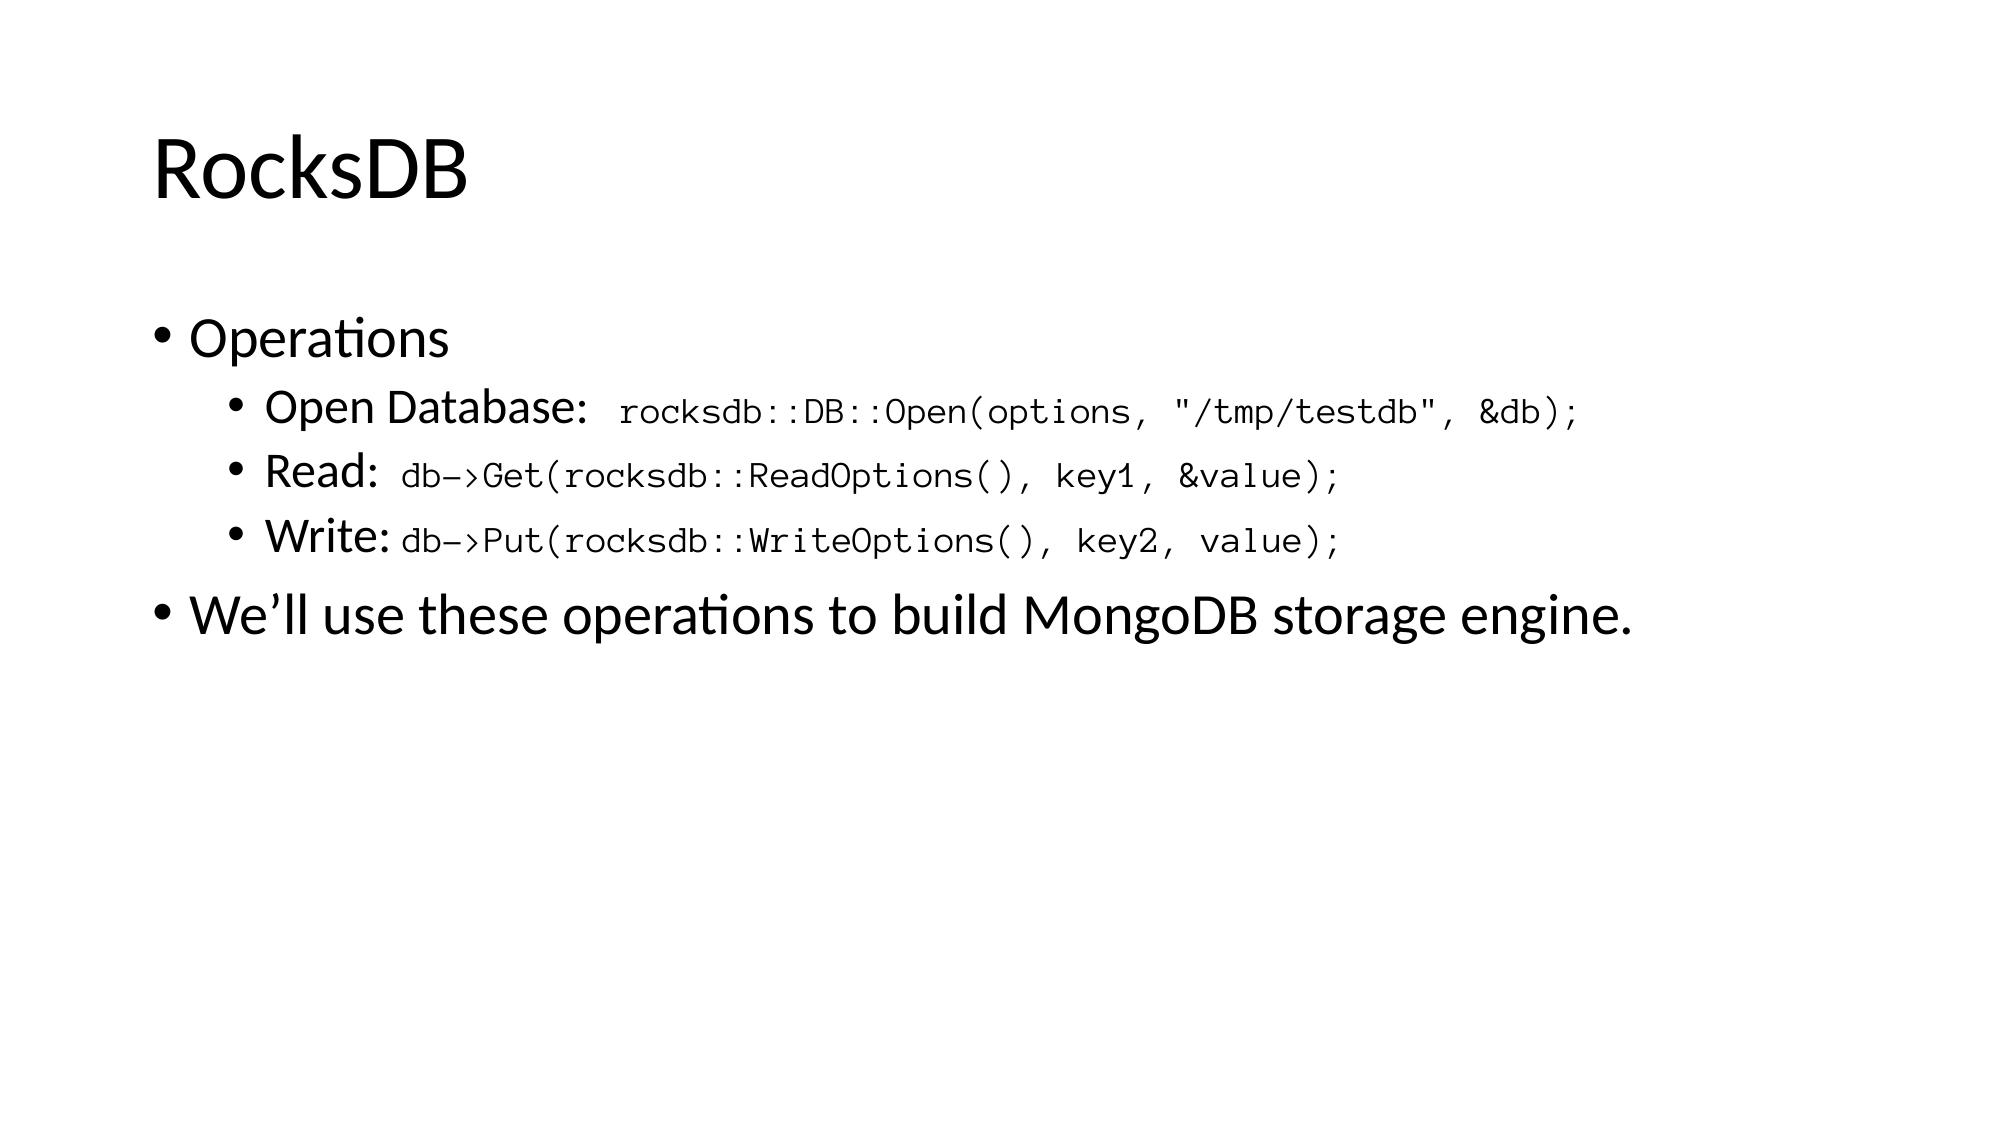

# RocksDB
Operations
Open Database:  rocksdb::DB::Open(options, "/tmp/testdb", &db);
Read:  db->Get(rocksdb::ReadOptions(), key1, &value);
Write: db->Put(rocksdb::WriteOptions(), key2, value);
We’ll use these operations to build MongoDB storage engine.